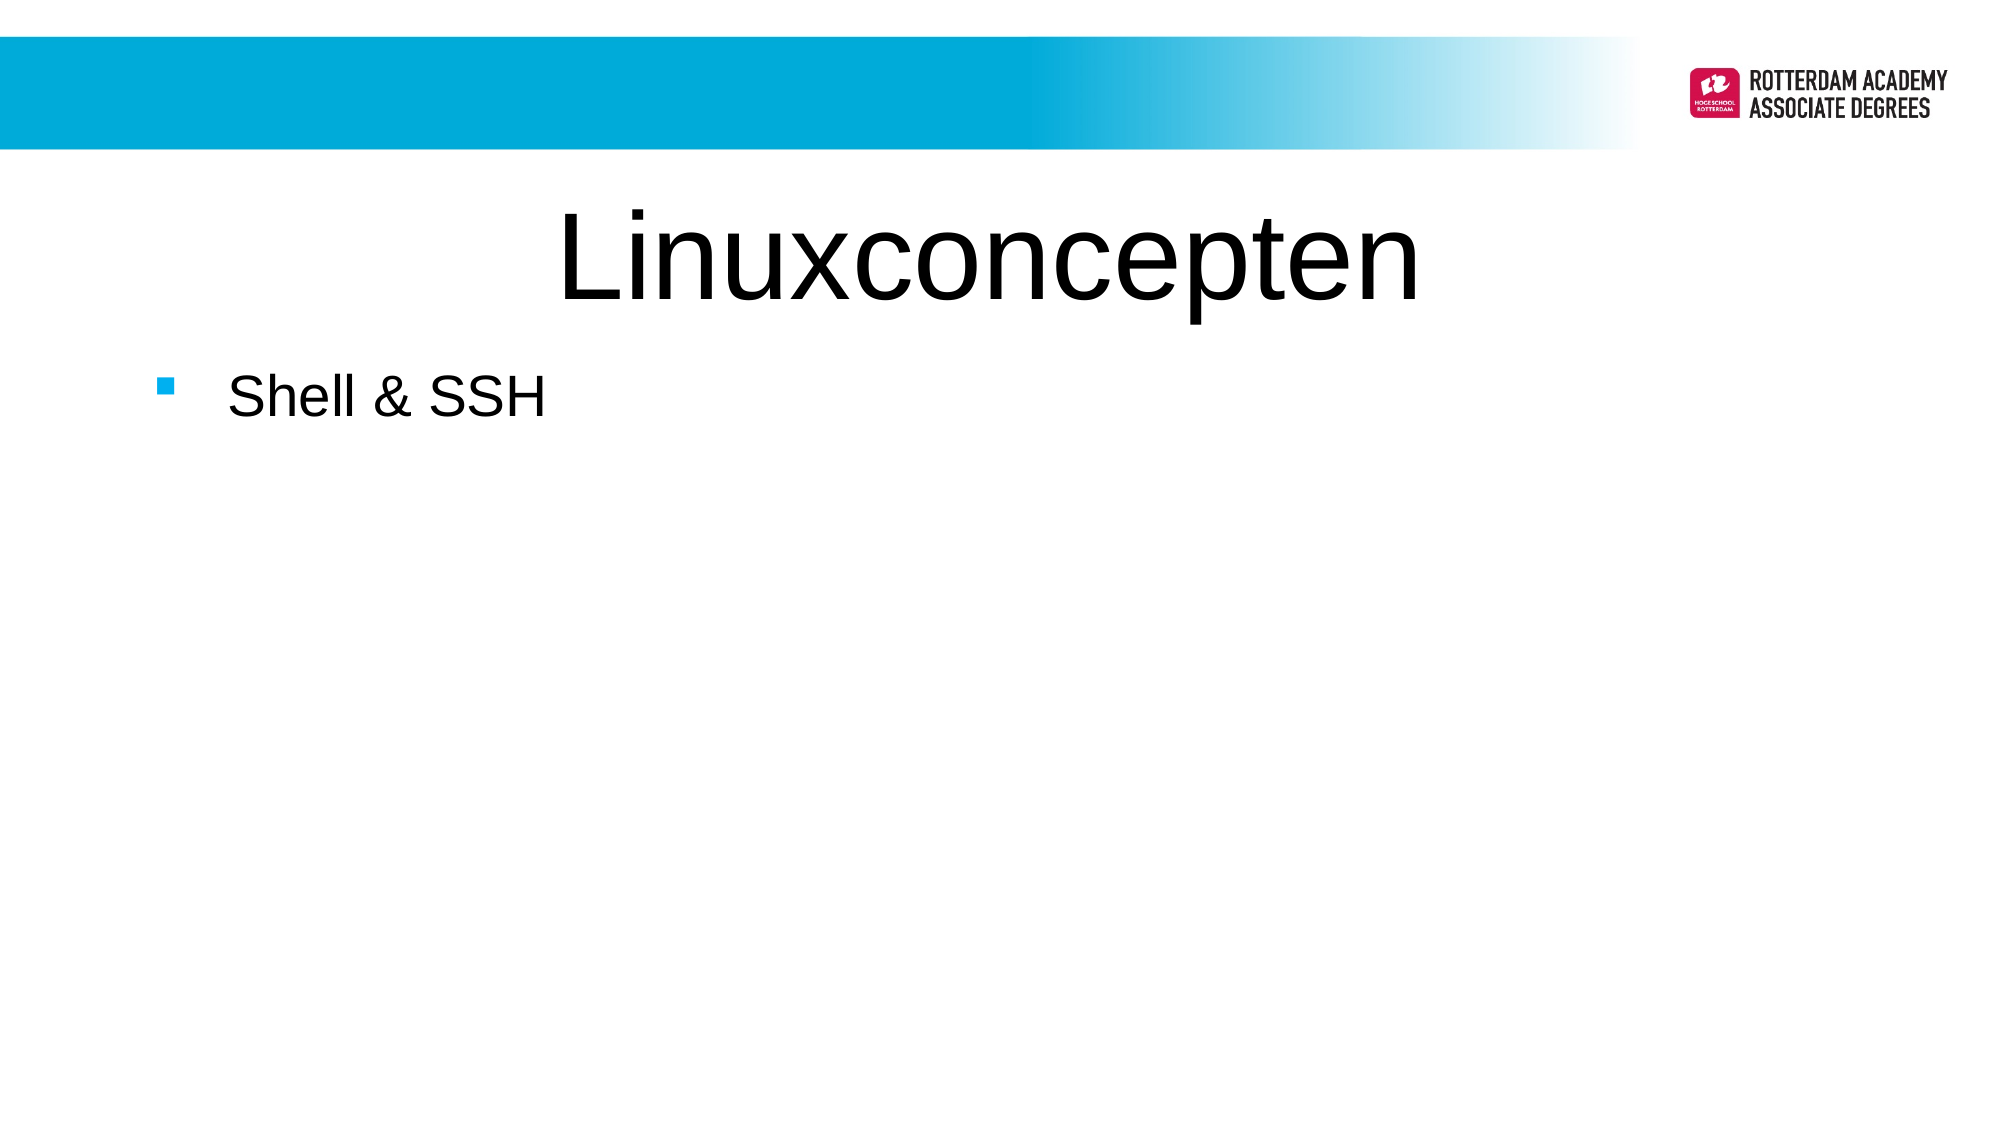

Linux	concepten
Shell & SSH

Periode 1
Periode 1